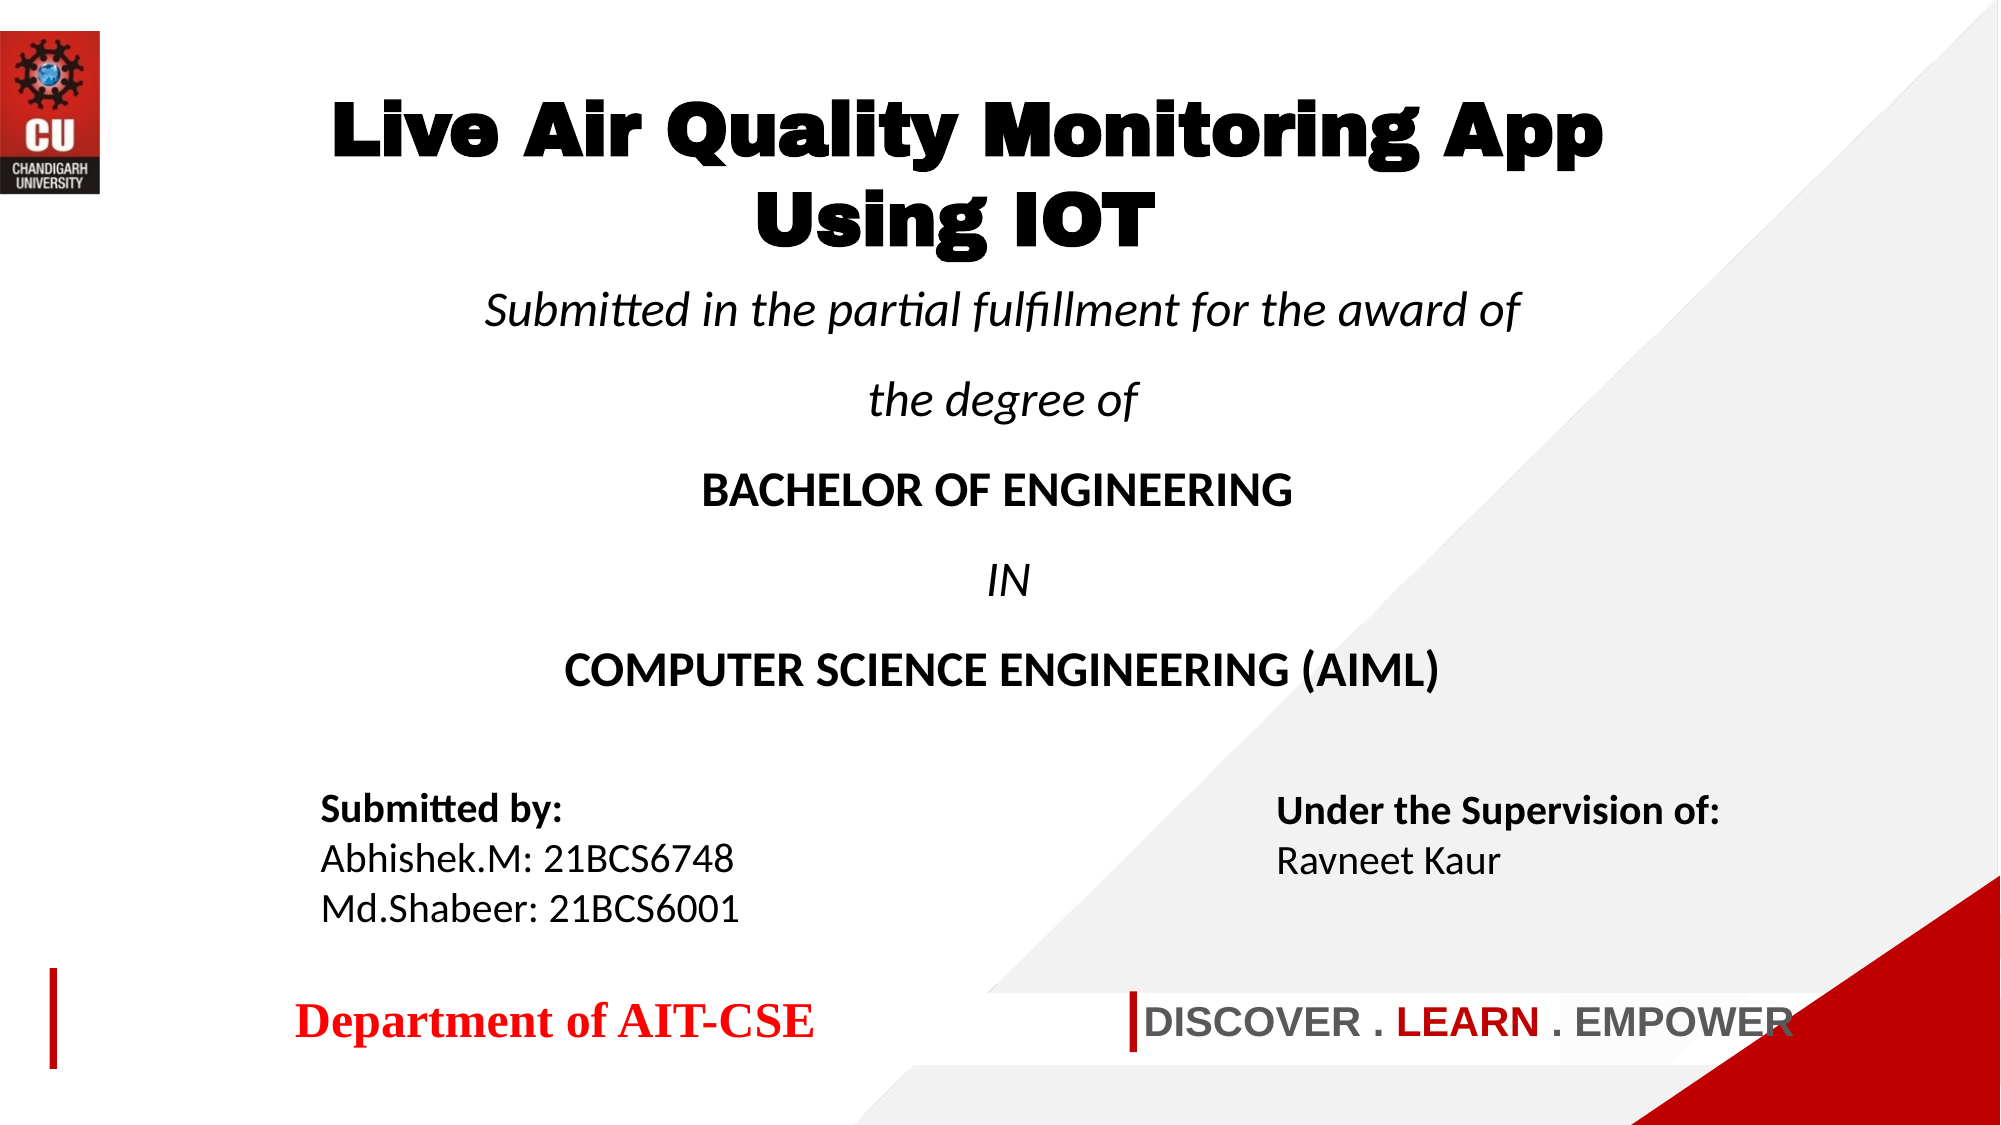

Live Air Quality Monitoring App Using IOT
Submitted in the partial fulfillment for the award of the degree of
BACHELOR OF ENGINEERING
 IN
COMPUTER SCIENCE ENGINEERING (AIML)
Submitted by:
Abhishek.M: 21BCS6748
Md.Shabeer: 21BCS6001
Under the Supervision of:
Ravneet Kaur

Department of AIT-CSE
DISCOVER . LEARN . EMPOWER

1